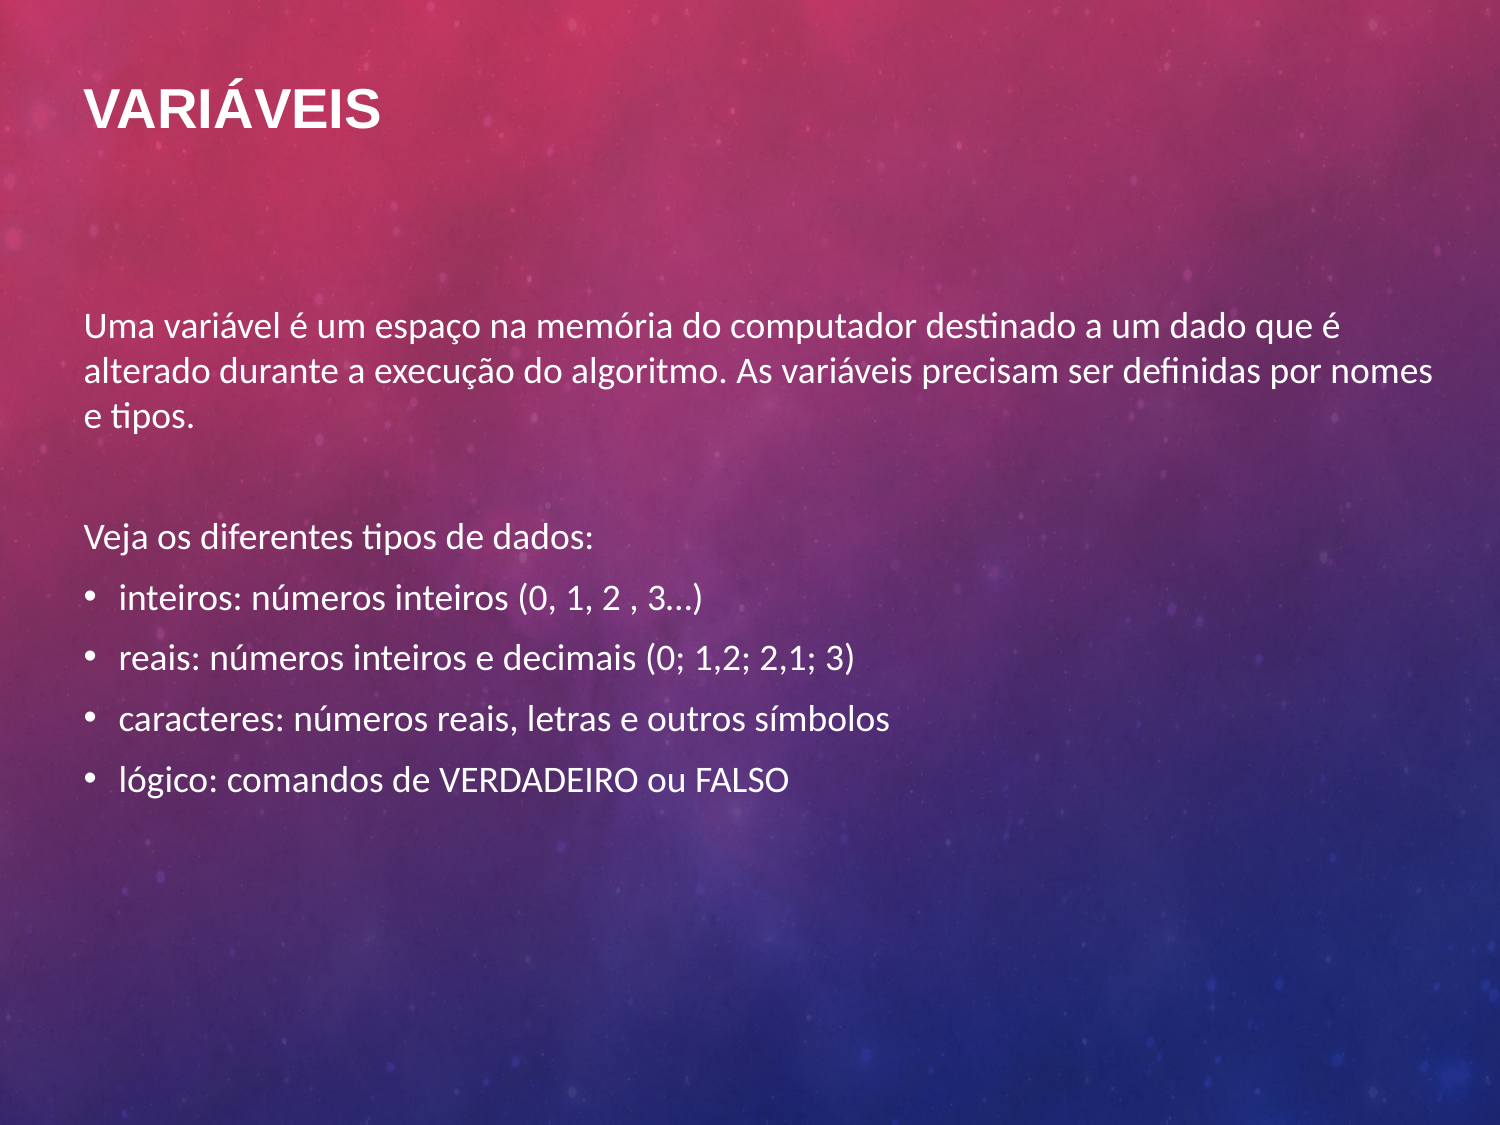

# Variáveis
Uma variável é um espaço na memória do computador destinado a um dado que é alterado durante a execução do algoritmo. As variáveis precisam ser definidas por nomes e tipos.

Veja os diferentes tipos de dados:
inteiros: números inteiros (0, 1, 2 , 3…)
reais: números inteiros e decimais (0; 1,2; 2,1; 3)
caracteres: números reais, letras e outros símbolos
lógico: comandos de VERDADEIRO ou FALSO